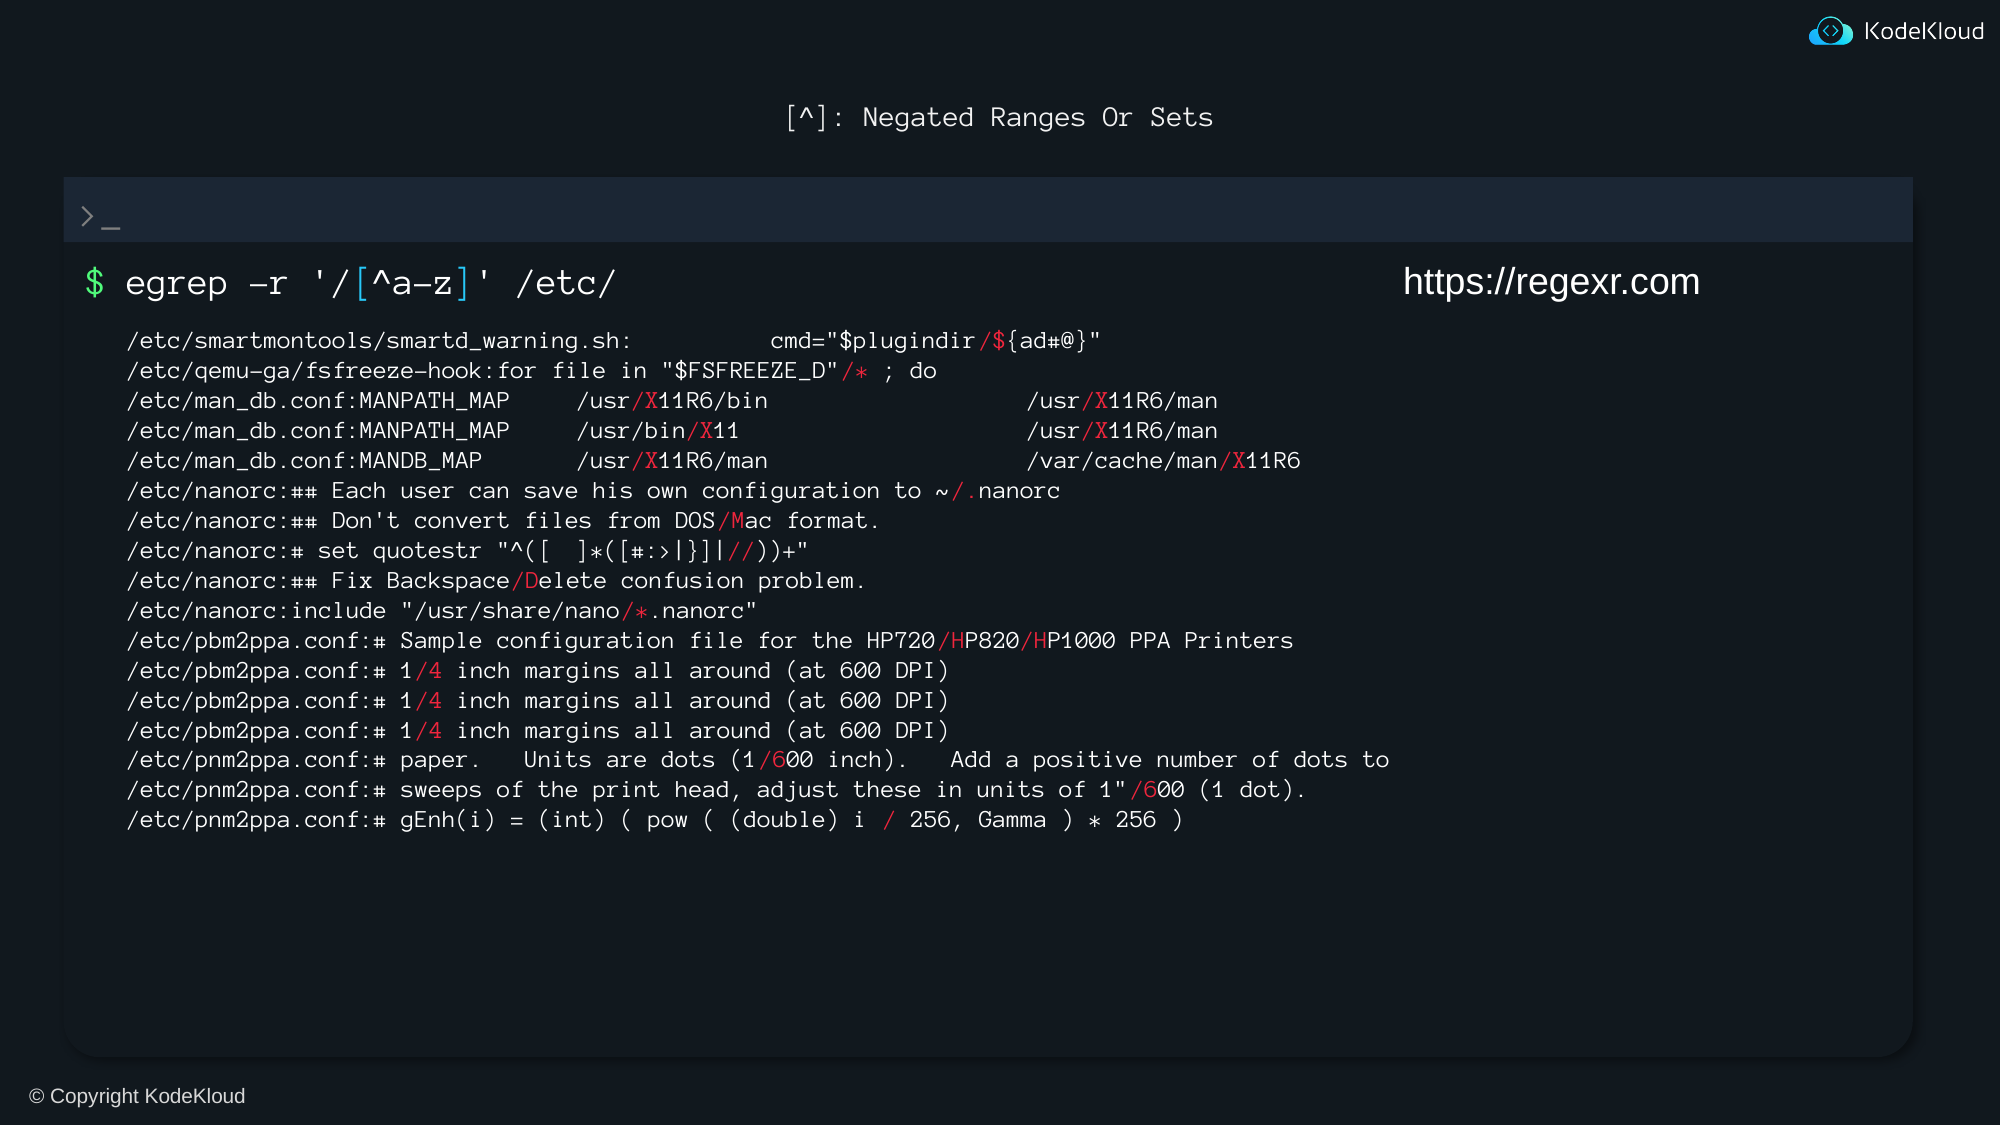

# [^]: Negated Ranges Or Sets
https://regexr.com
$ egrep –r '/[^a-z]' /etc/
/etc/smartmontools/smartd_warning.sh:          cmd="$plugindir/${ad#@}"
/etc/qemu-ga/fsfreeze-hook:for file in "$FSFREEZE_D"/* ; do
/etc/man_db.conf:MANPATH_MAP	/usr/X11R6/bin		/usr/X11R6/man
/etc/man_db.conf:MANPATH_MAP	/usr/bin/X11		/usr/X11R6/man
/etc/man_db.conf:MANDB_MAP	/usr/X11R6/man		/var/cache/man/X11R6
/etc/nanorc:## Each user can save his own configuration to ~/.nanorc
/etc/nanorc:## Don't convert files from DOS/Mac format.
/etc/nanorc:# set quotestr "^([ 	]*([#:>|}]|//))+"
/etc/nanorc:## Fix Backspace/Delete confusion problem.
/etc/nanorc:include "/usr/share/nano/*.nanorc"
/etc/pbm2ppa.conf:# Sample configuration file for the HP720/HP820/HP1000 PPA Printers
/etc/pbm2ppa.conf:# 1/4 inch margins all around (at 600 DPI)
/etc/pbm2ppa.conf:# 1/4 inch margins all around (at 600 DPI)
/etc/pbm2ppa.conf:# 1/4 inch margins all around (at 600 DPI)
/etc/pnm2ppa.conf:# paper.   Units are dots (1/600 inch).   Add a positive number of dots to
/etc/pnm2ppa.conf:# sweeps of the print head, adjust these in units of 1"/600 (1 dot).
/etc/pnm2ppa.conf:# gEnh(i) = (int) ( pow ( (double) i / 256, Gamma ) * 256 )